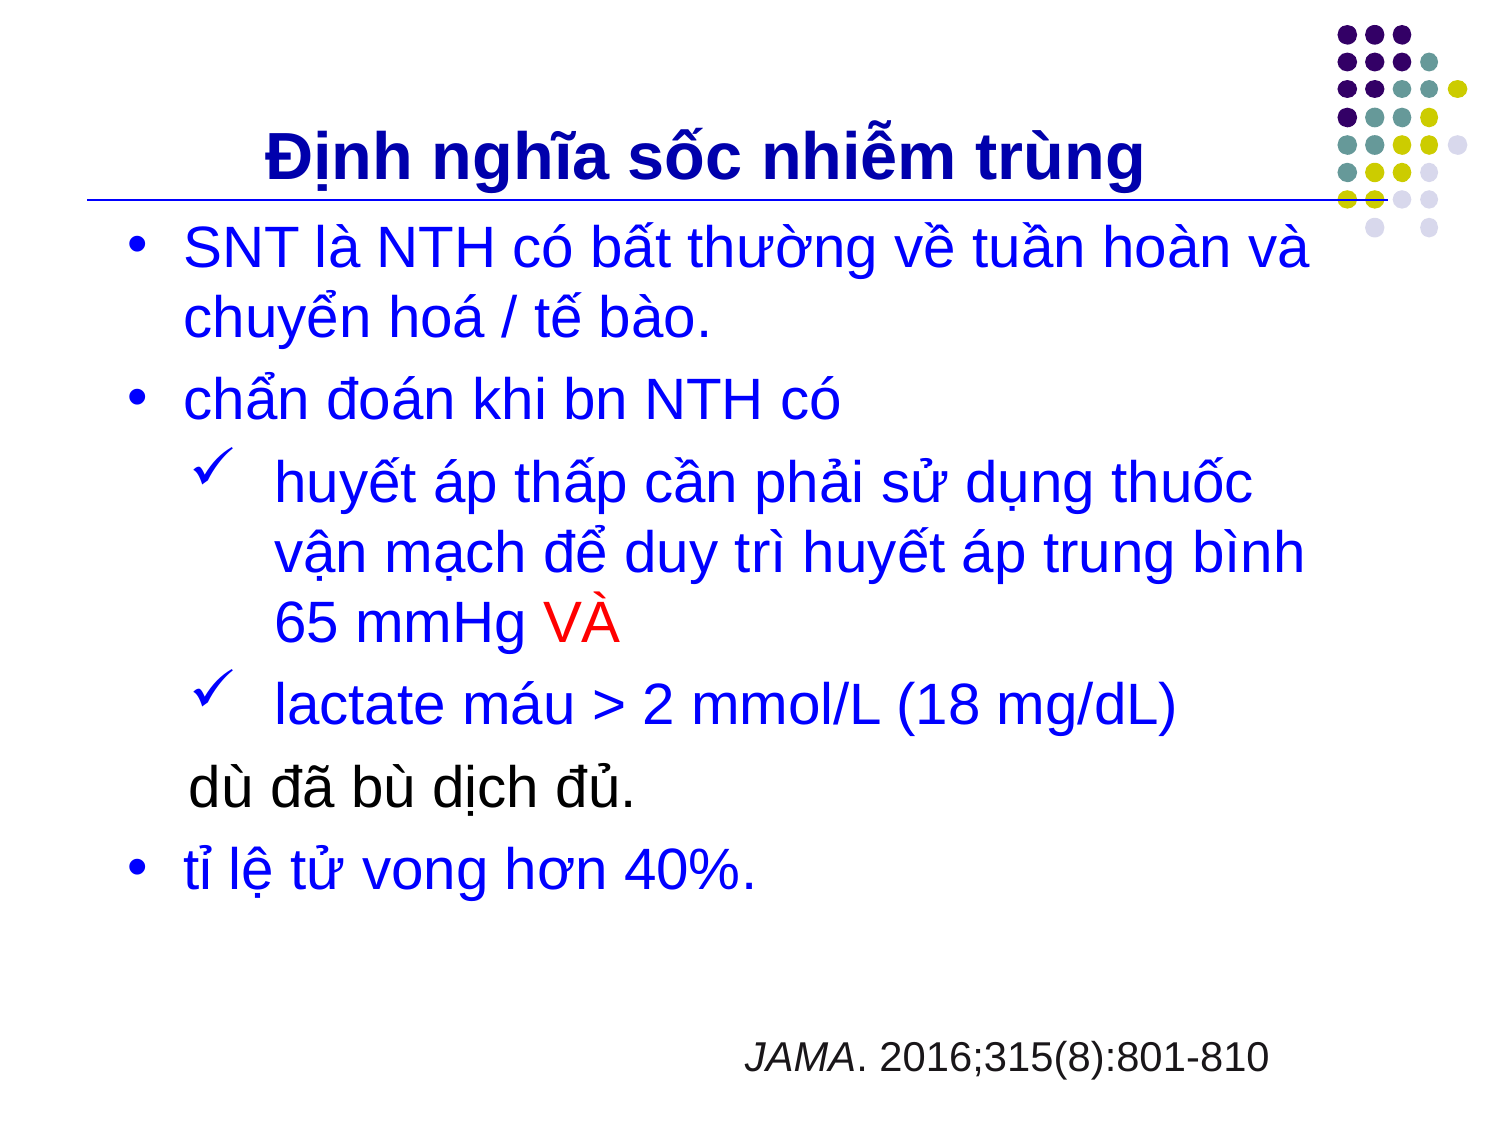

# Định nghĩa sốc nhiễm trùng
SNT là NTH có bất thường về tuần hoàn và chuyển hoá / tế bào.
chẩn đoán khi bn NTH có
huyết áp thấp cần phải sử dụng thuốc vận mạch để duy trì huyết áp trung bình 65 mmHg VÀ
lactate máu > 2 mmol/L (18 mg/dL)
dù đã bù dịch đủ.
tỉ lệ tử vong hơn 40%.

JAMA. 2016;315(8):801-810